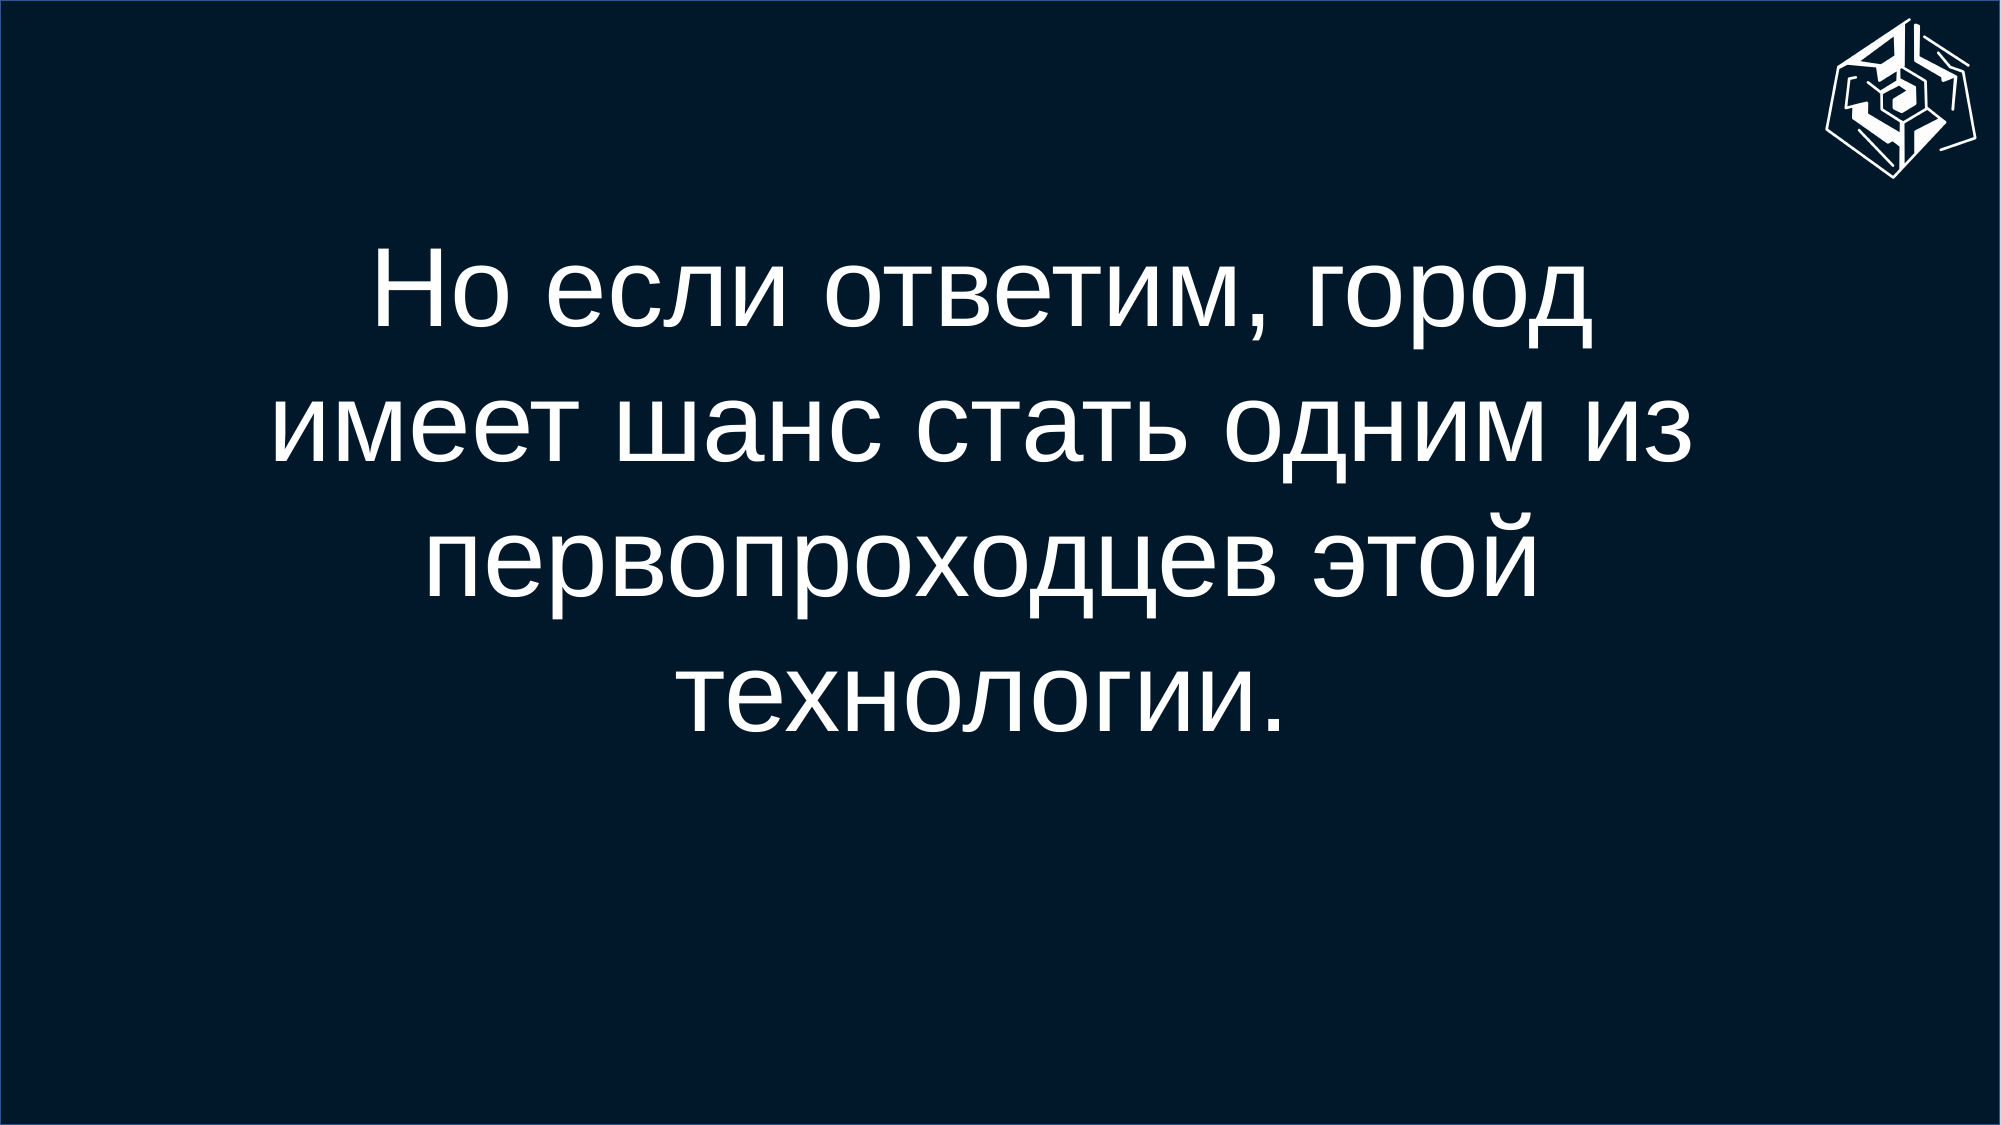

Но если ответим, город имеет шанс стать одним из первопроходцев этой технологии.